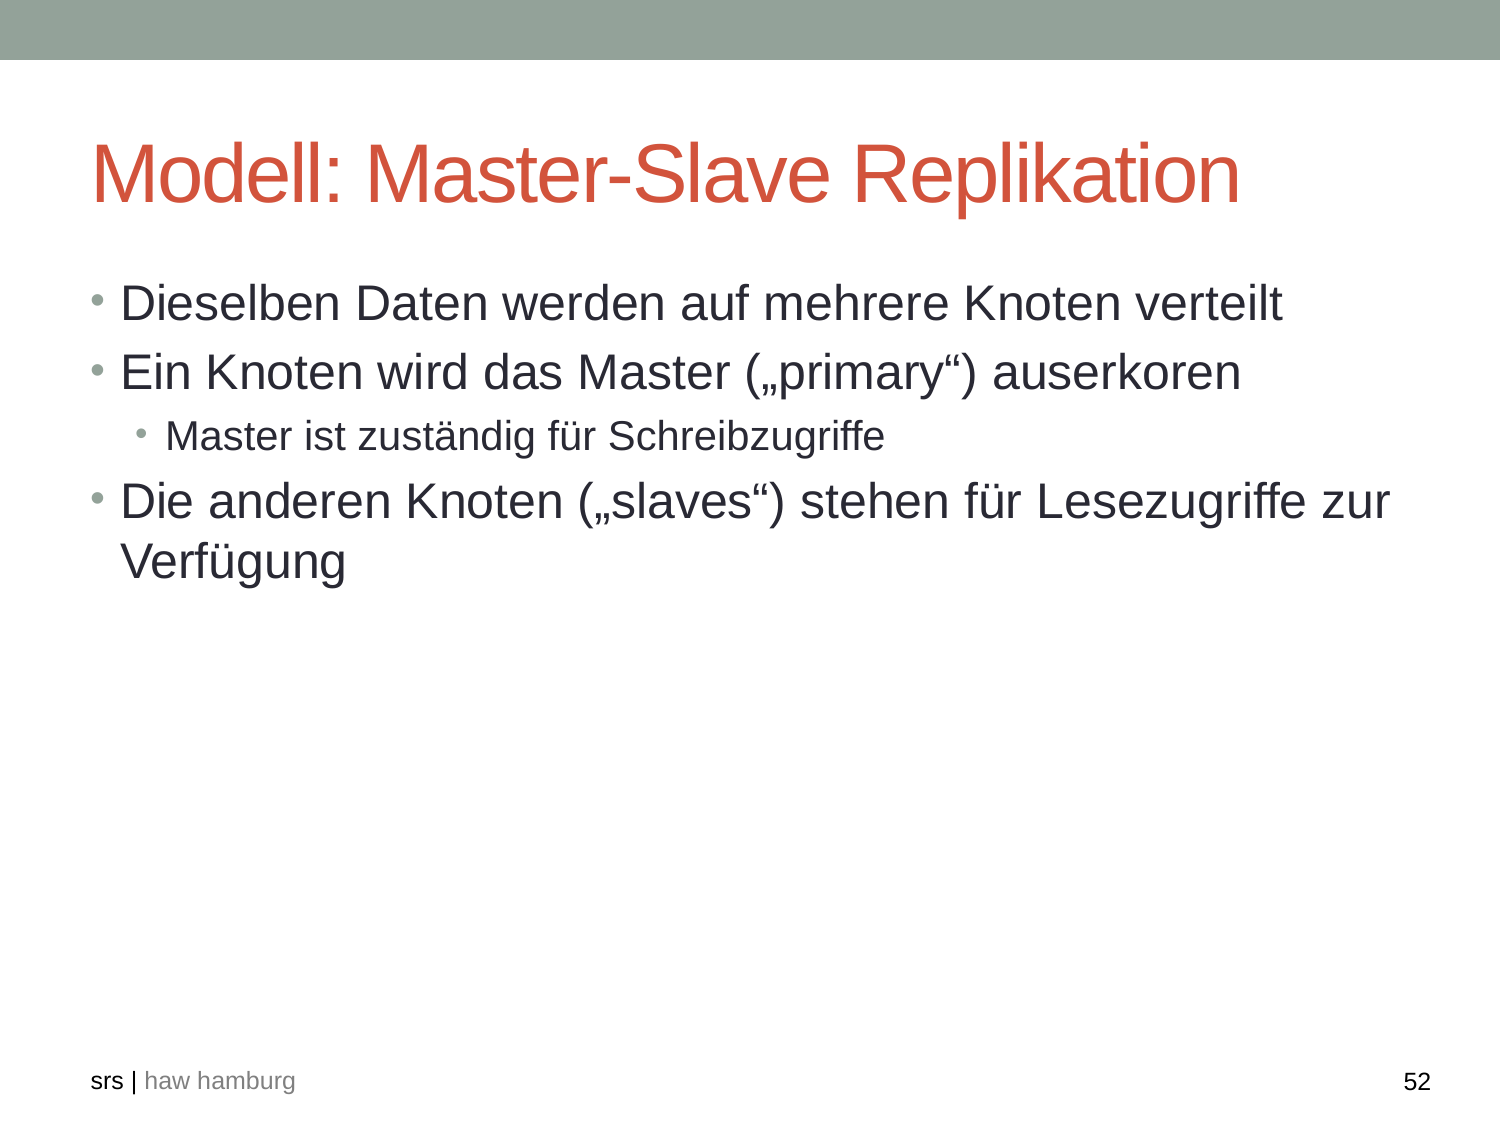

# Modell: Master-Slave Replikation
Dieselben Daten werden auf mehrere Knoten verteilt
Ein Knoten wird das Master („primary“) auserkoren
Master ist zuständig für Schreibzugriffe
Die anderen Knoten („slaves“) stehen für Lesezugriffe zur Verfügung